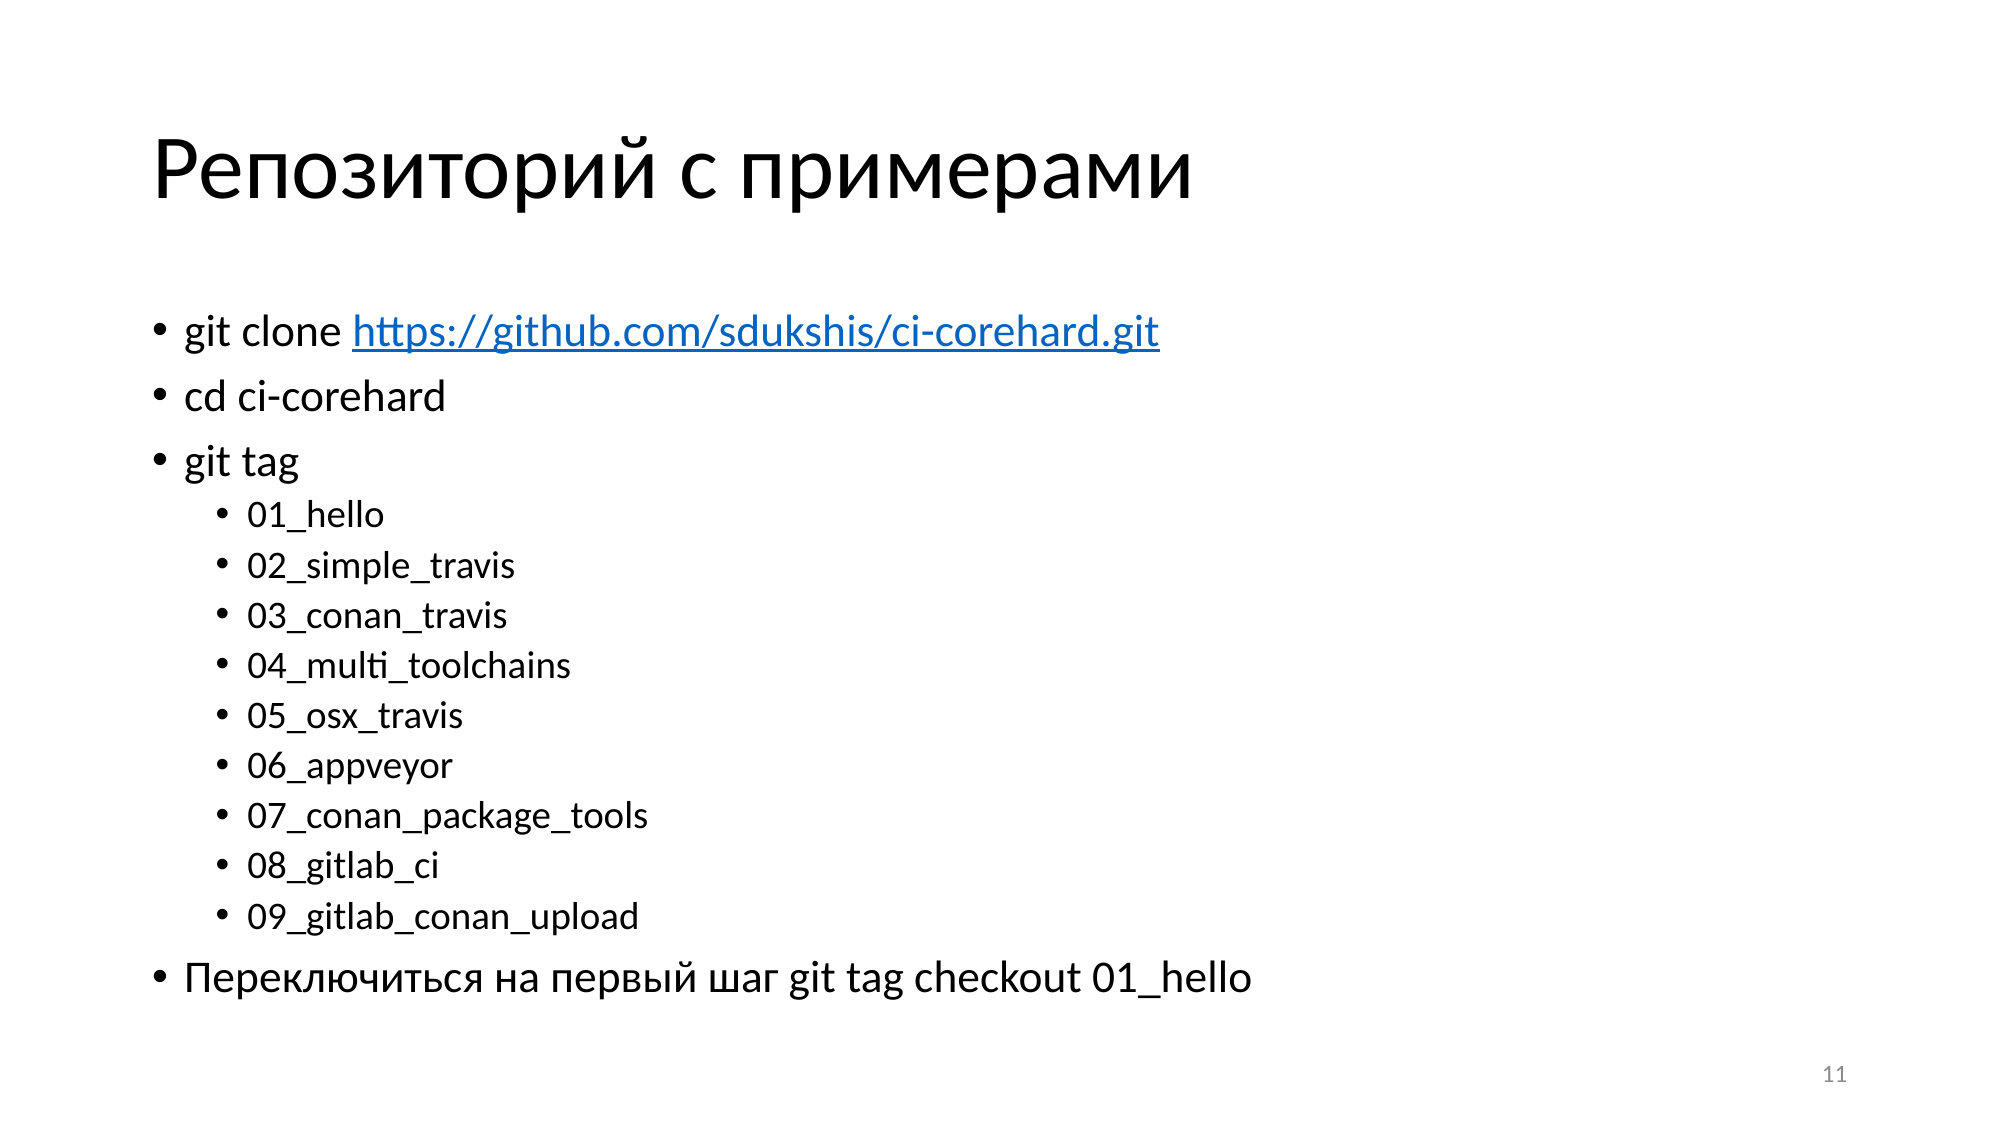

# Репозиторий с примерами
git clone https://github.com/sdukshis/ci-corehard.git
cd ci-corehard
git tag
01_hello
02_simple_travis
03_conan_travis
04_multi_toolchains
05_osx_travis
06_appveyor
07_conan_package_tools
08_gitlab_ci
09_gitlab_conan_upload
Переключиться на первый шаг git tag checkout 01_hello
11